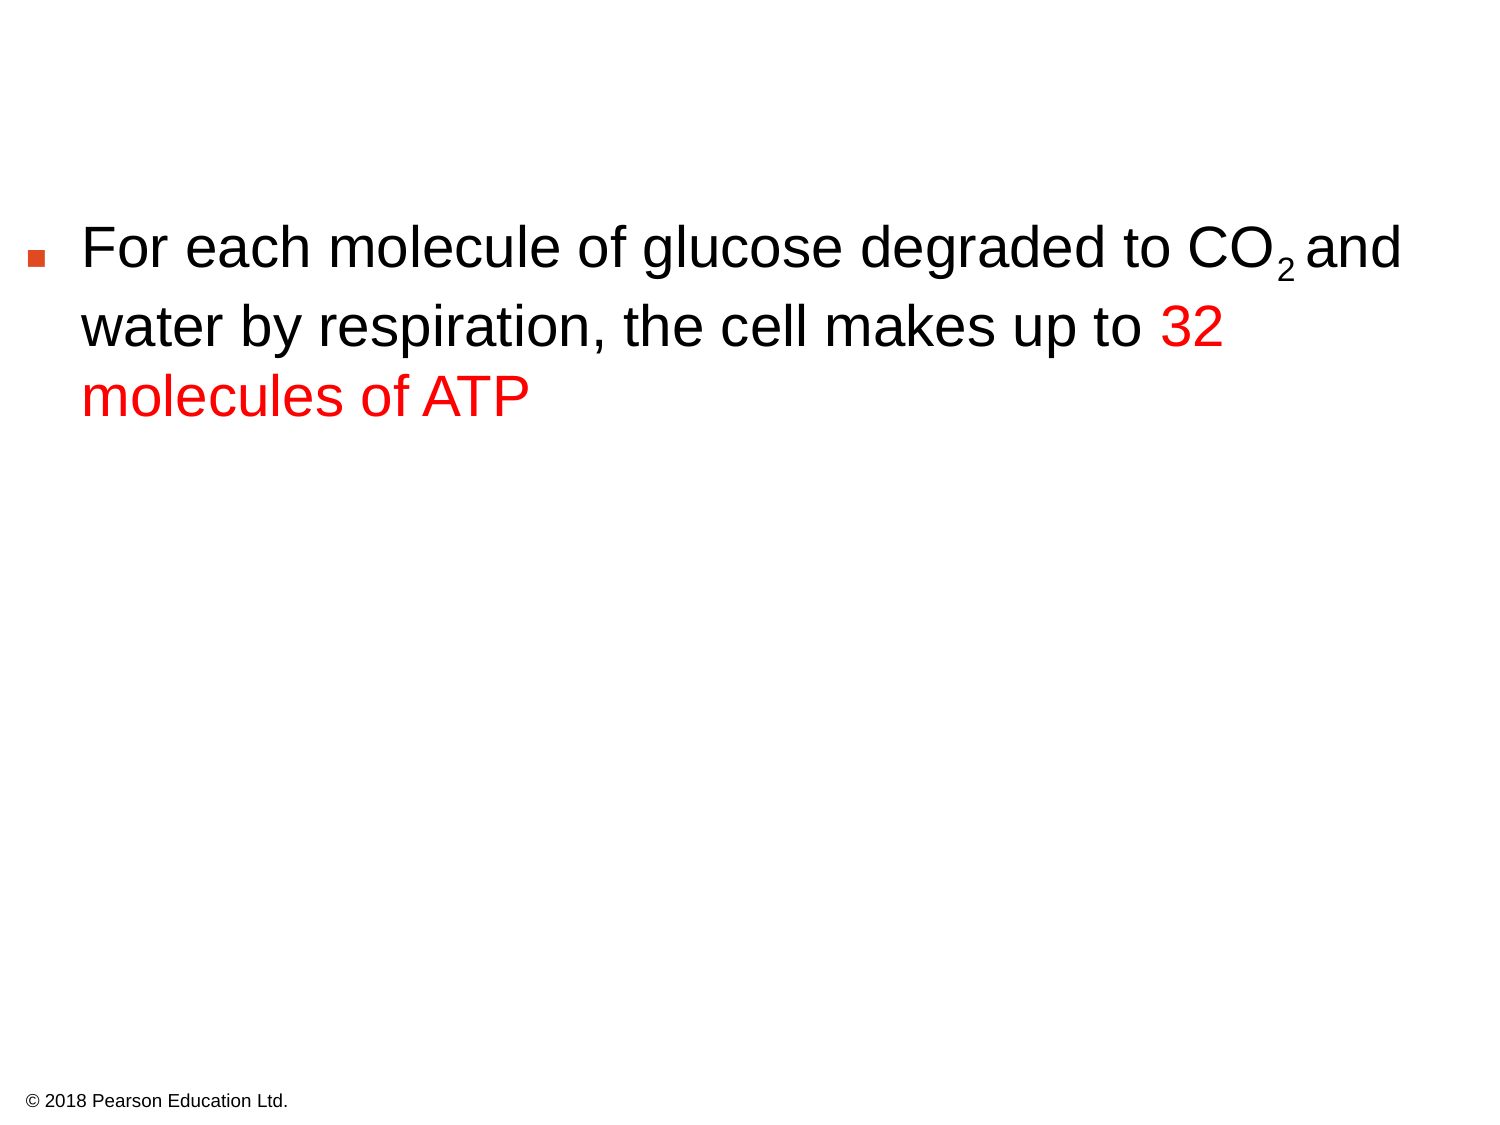

For each molecule of glucose degraded to CO2 and water by respiration, the cell makes up to 32 molecules of ATP

© 2018 Pearson Education Ltd.